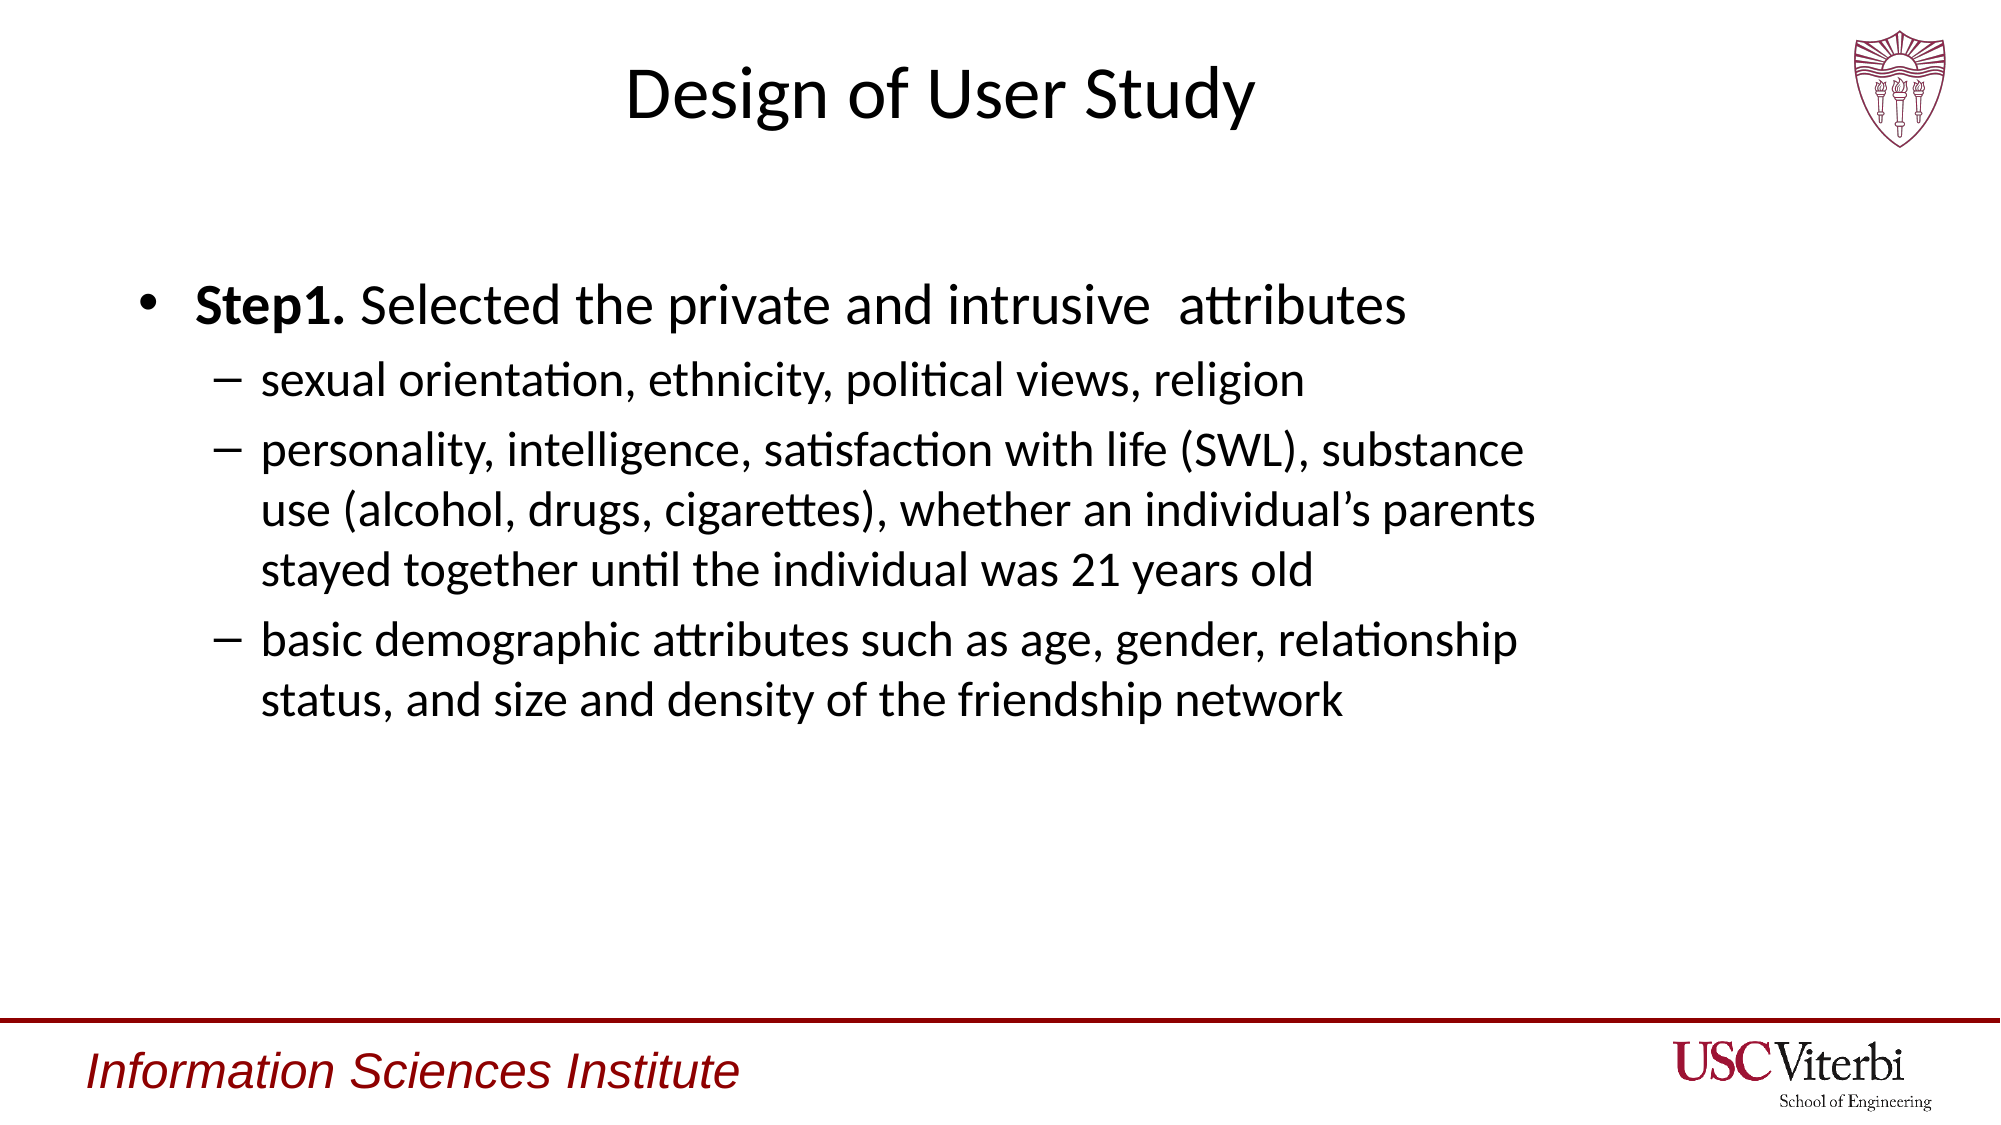

# Design of User Study
Step1. Selected the private and intrusive  attributes
sexual orientation, ethnicity, political views, religion
personality, intelligence, satisfaction with life (SWL), substance use (alcohol, drugs, cigarettes), whether an individual’s parents stayed together until the individual was 21 years old
basic demographic attributes such as age, gender, relationship status, and size and density of the friendship network